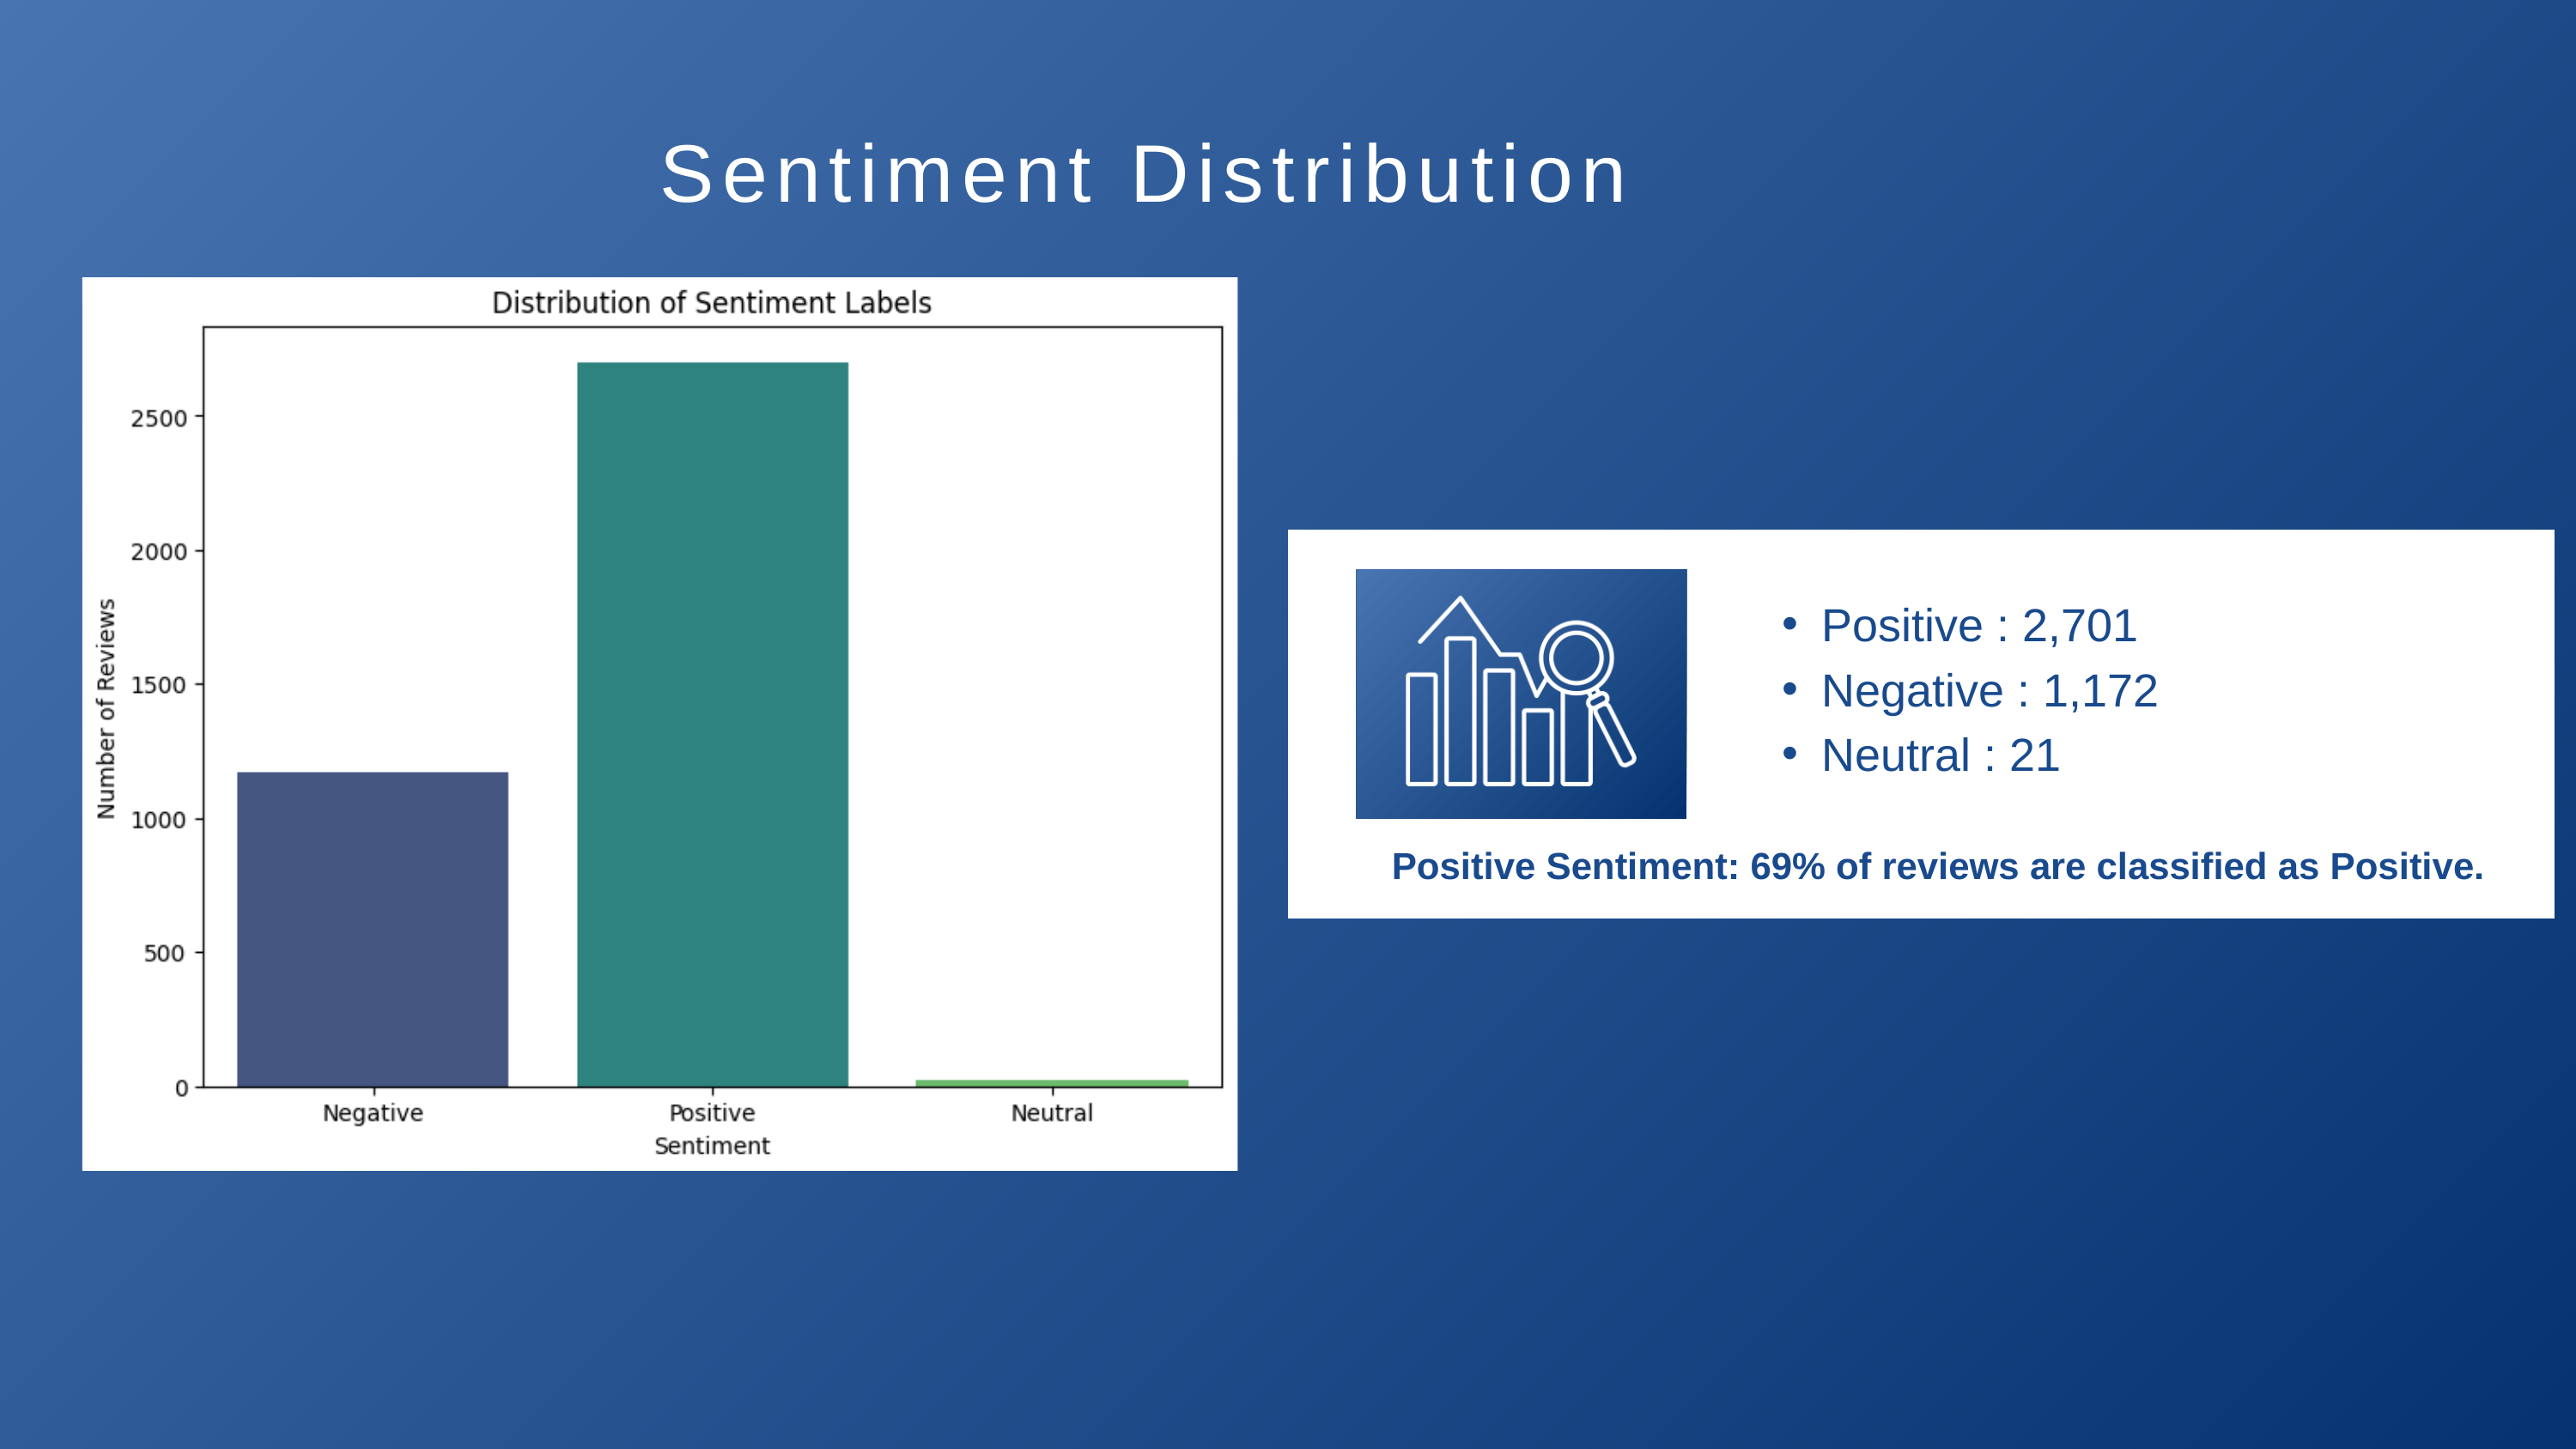

Sentiment Distribution

Positive : 2,701
Negative : 1,172
Neutral : 21

Positive Sentiment: 69% of reviews are classified as Positive.